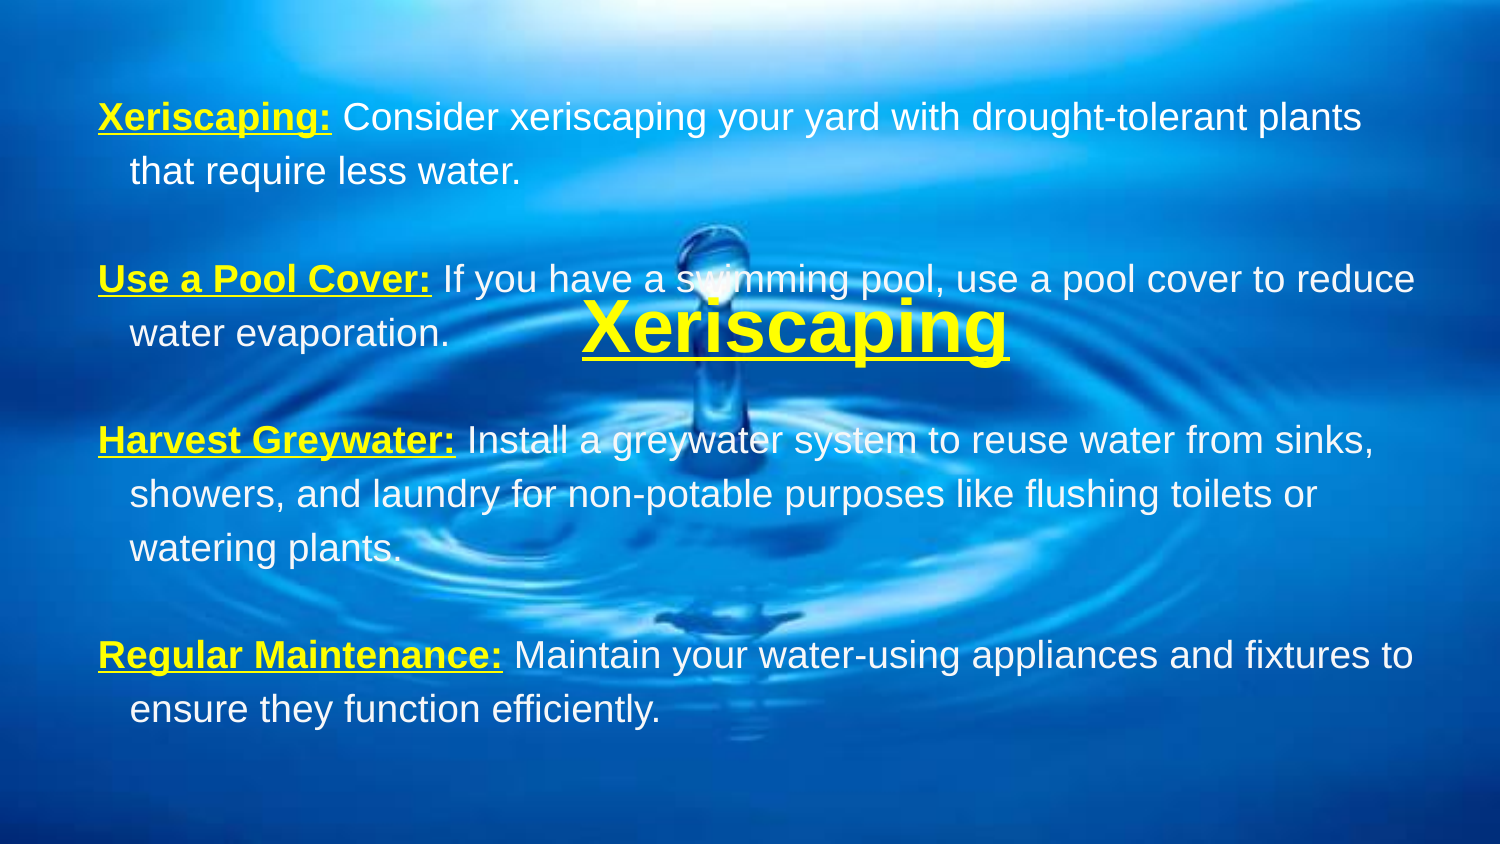

Xeriscaping: Consider xeriscaping your yard with drought-tolerant plants that require less water.

Use a Pool Cover: If you have a swimming pool, use a pool cover to reduce water evaporation.

Harvest Greywater: Install a greywater system to reuse water from sinks, showers, and laundry for non-potable purposes like flushing toilets or watering plants.

Regular Maintenance: Maintain your water-using appliances and fixtures to ensure they function efficiently.
# Xeriscaping